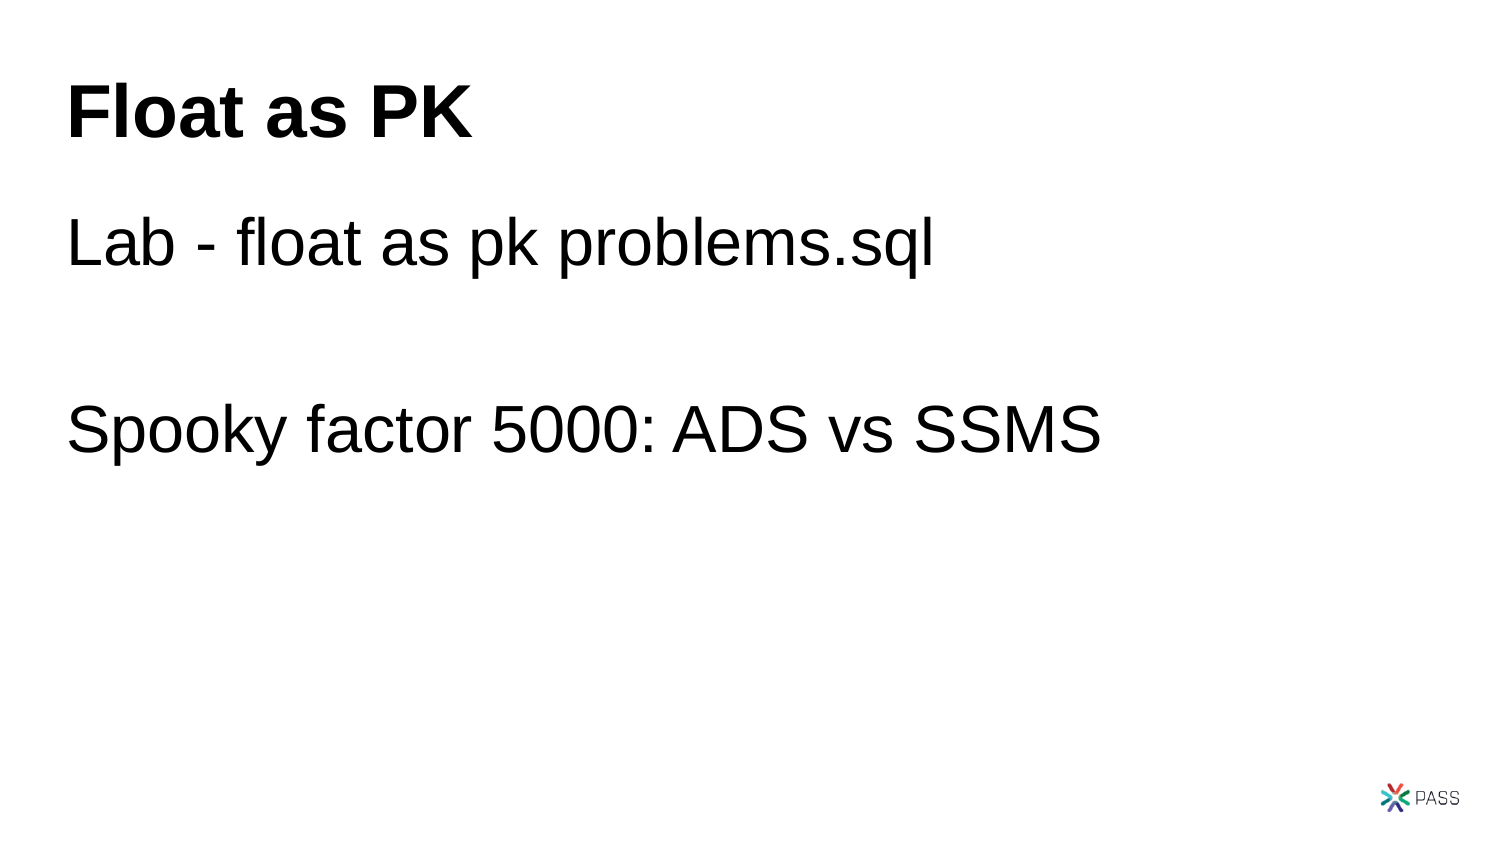

# Float as PK
Lab - float as pk problems.sql

Spooky factor 5000: ADS vs SSMS